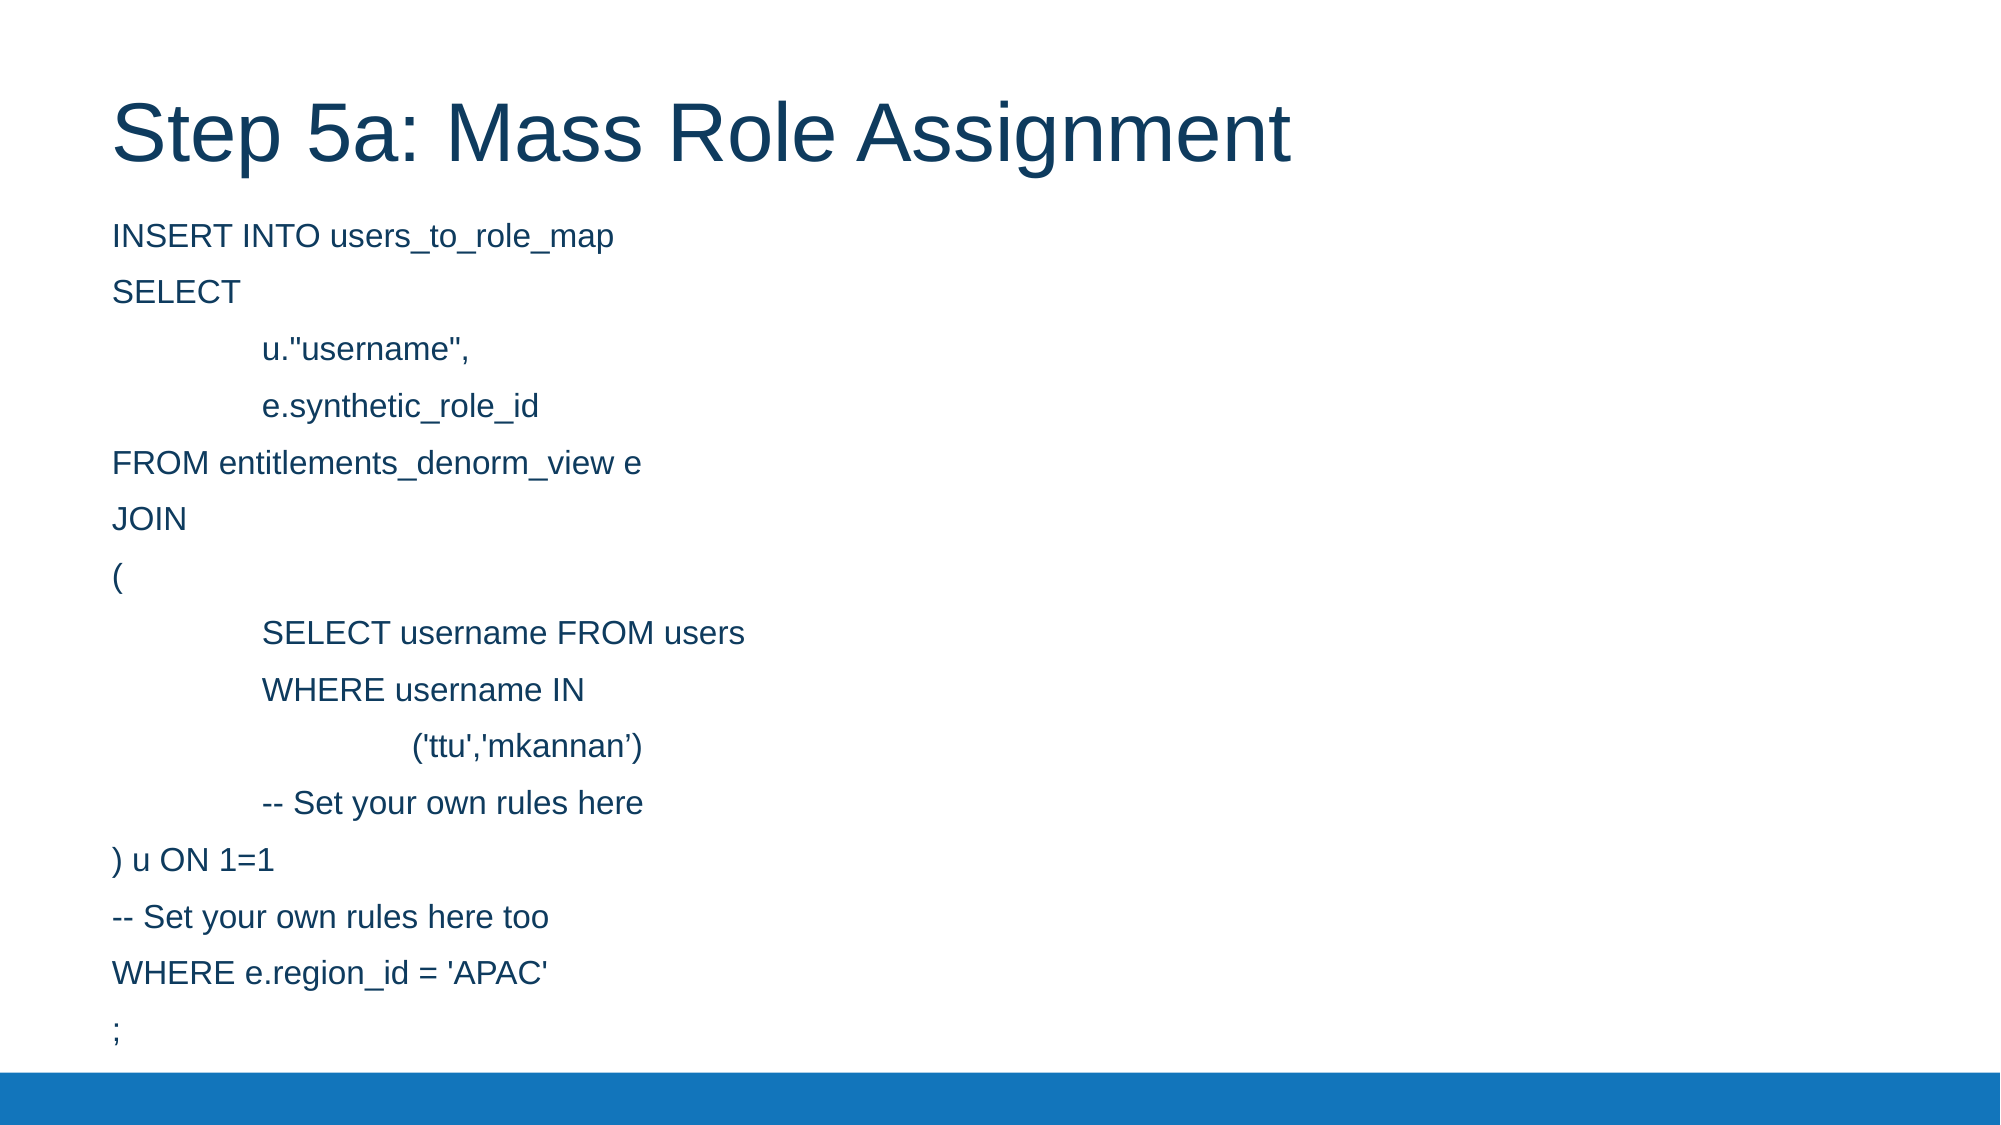

Step 5a: Mass Role Assignment
INSERT INTO users_to_role_map
SELECT
	u."username",
	e.synthetic_role_id
FROM entitlements_denorm_view e
JOIN
(
	SELECT username FROM users
	WHERE username IN
		('ttu','mkannan’)
	-- Set your own rules here
) u ON 1=1
-- Set your own rules here too
WHERE e.region_id = 'APAC'
;